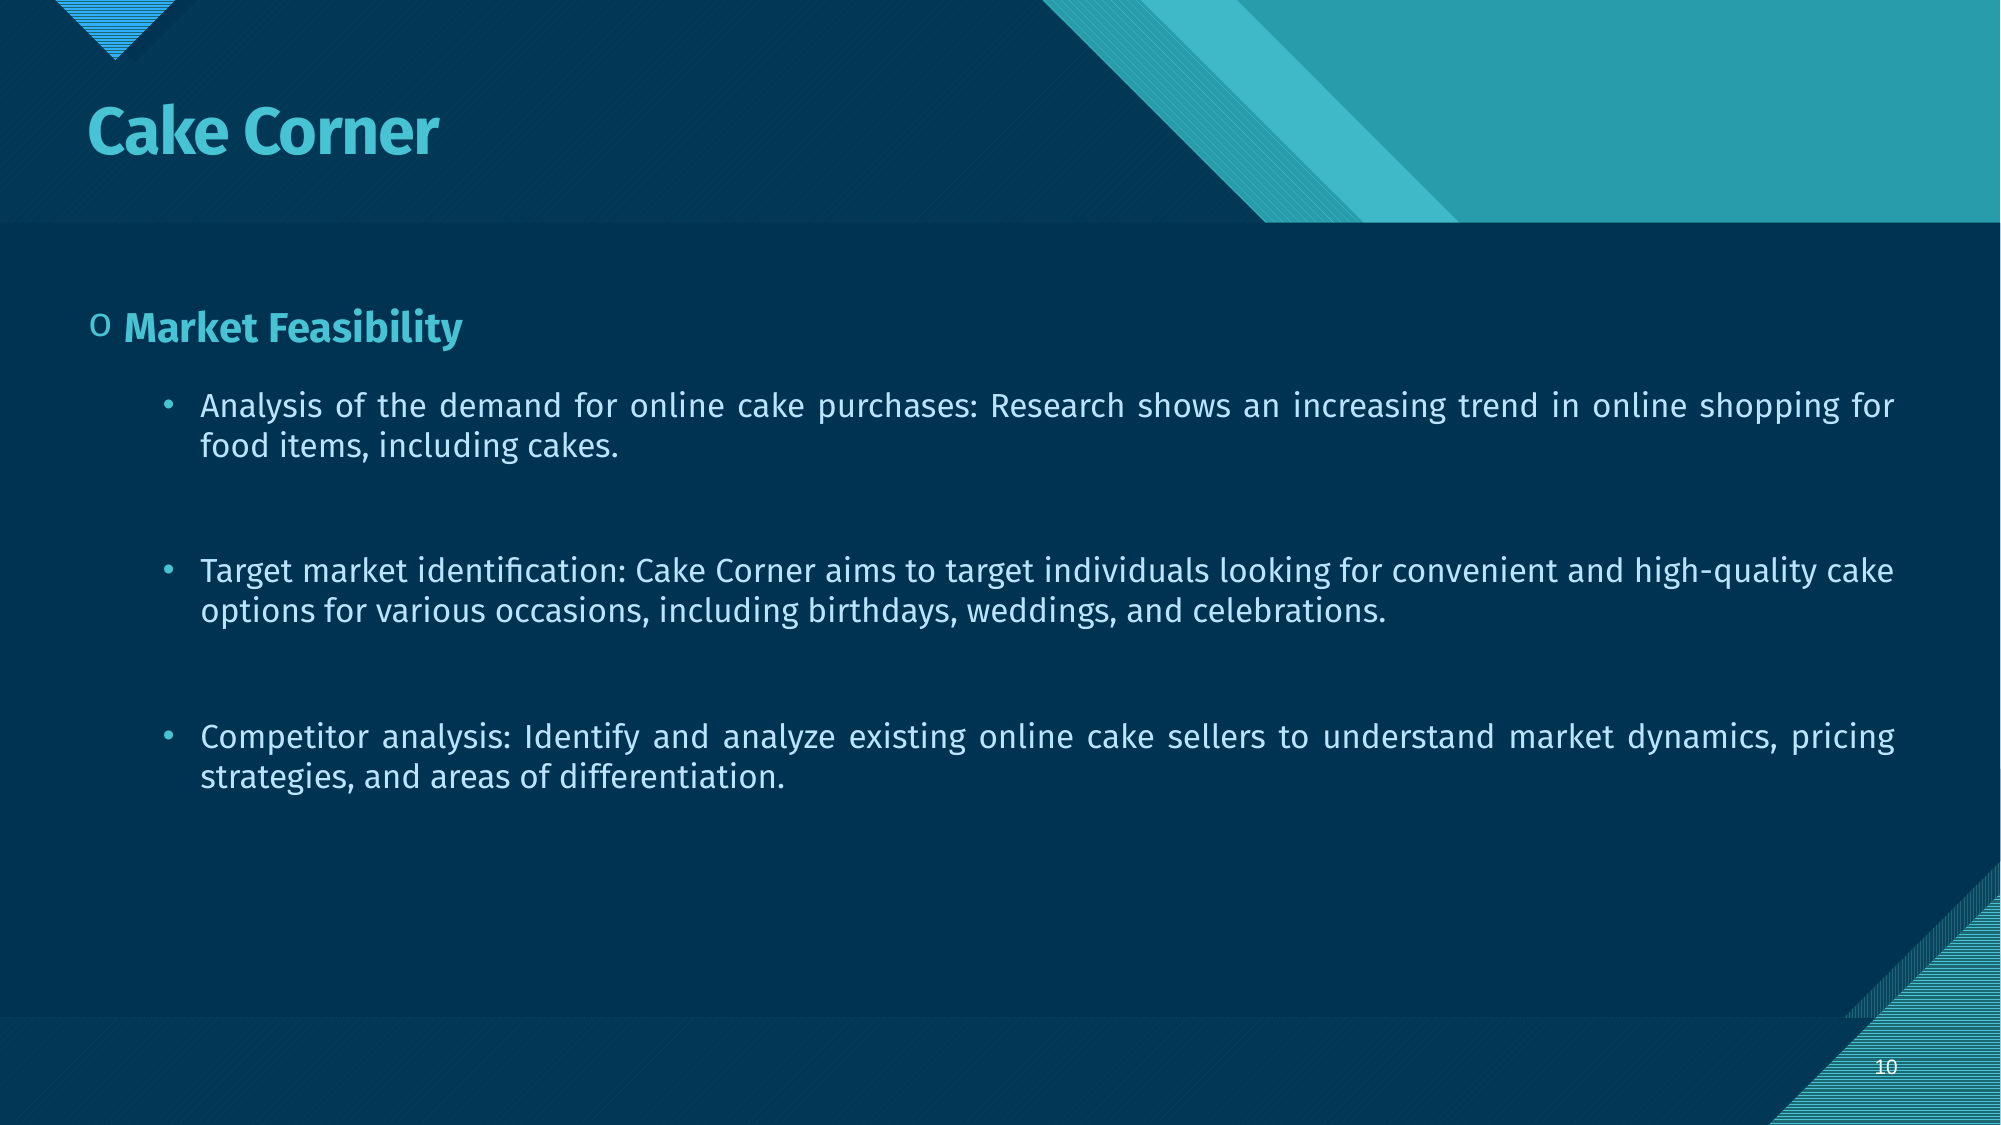

# Cake Corner
 Market Feasibility

Analysis of the demand for online cake purchases: Research shows an increasing trend in online shopping for food items, including cakes.

Target market identification: Cake Corner aims to target individuals looking for convenient and high-quality cake options for various occasions, including birthdays, weddings, and celebrations.

Competitor analysis: Identify and analyze existing online cake sellers to understand market dynamics, pricing strategies, and areas of differentiation.
10